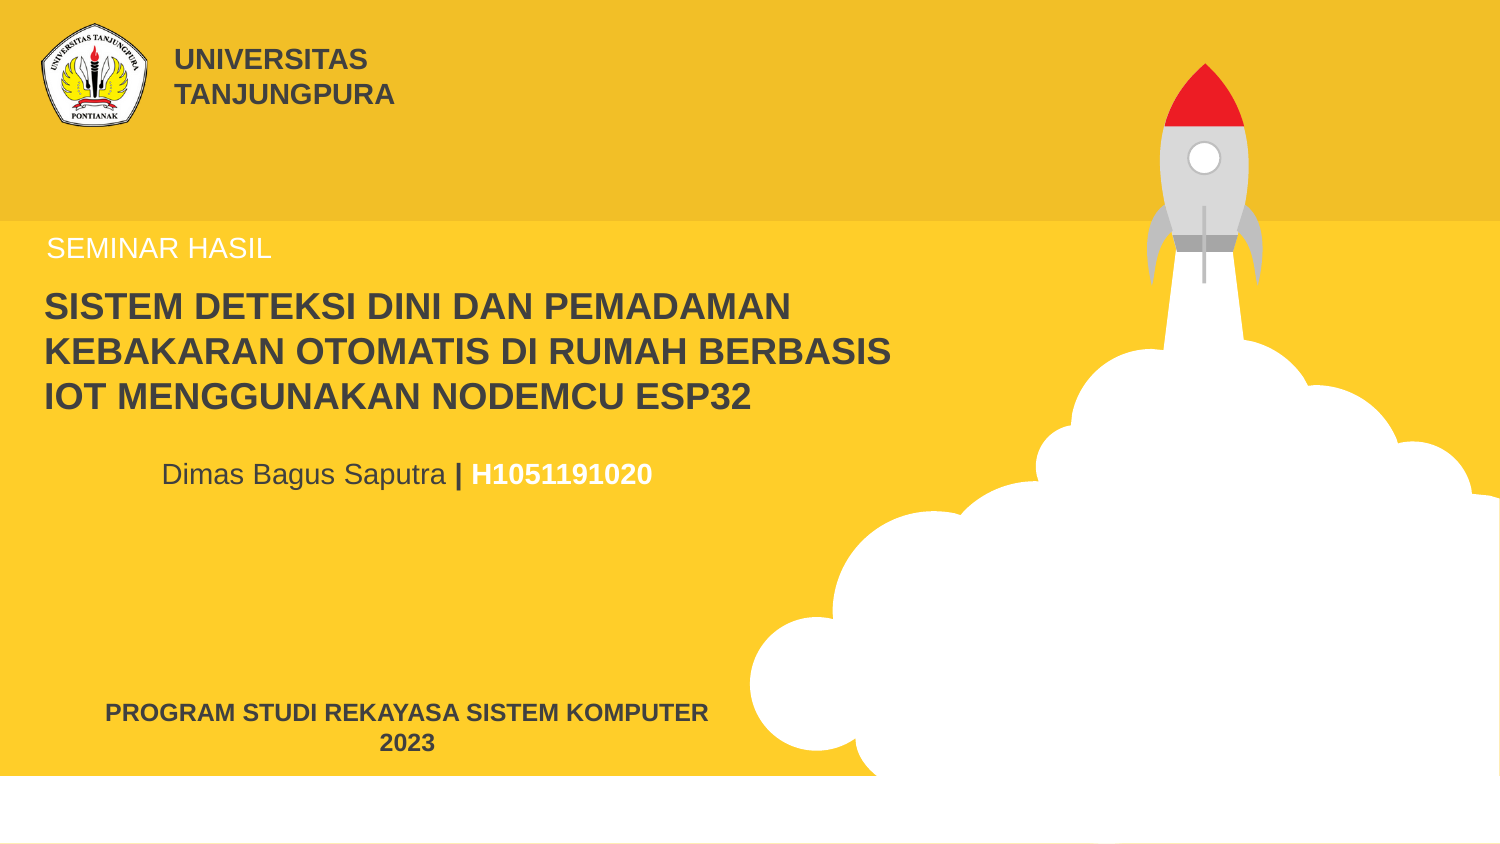

UNIVERSITAS
TANJUNGPURA
SEMINAR HASIL
SISTEM DETEKSI DINI DAN PEMADAMAN KEBAKARAN OTOMATIS DI RUMAH BERBASIS IOT MENGGUNAKAN NODEMCU ESP32
Dimas Bagus Saputra | H1051191020
PROGRAM STUDI REKAYASA SISTEM KOMPUTER
2023